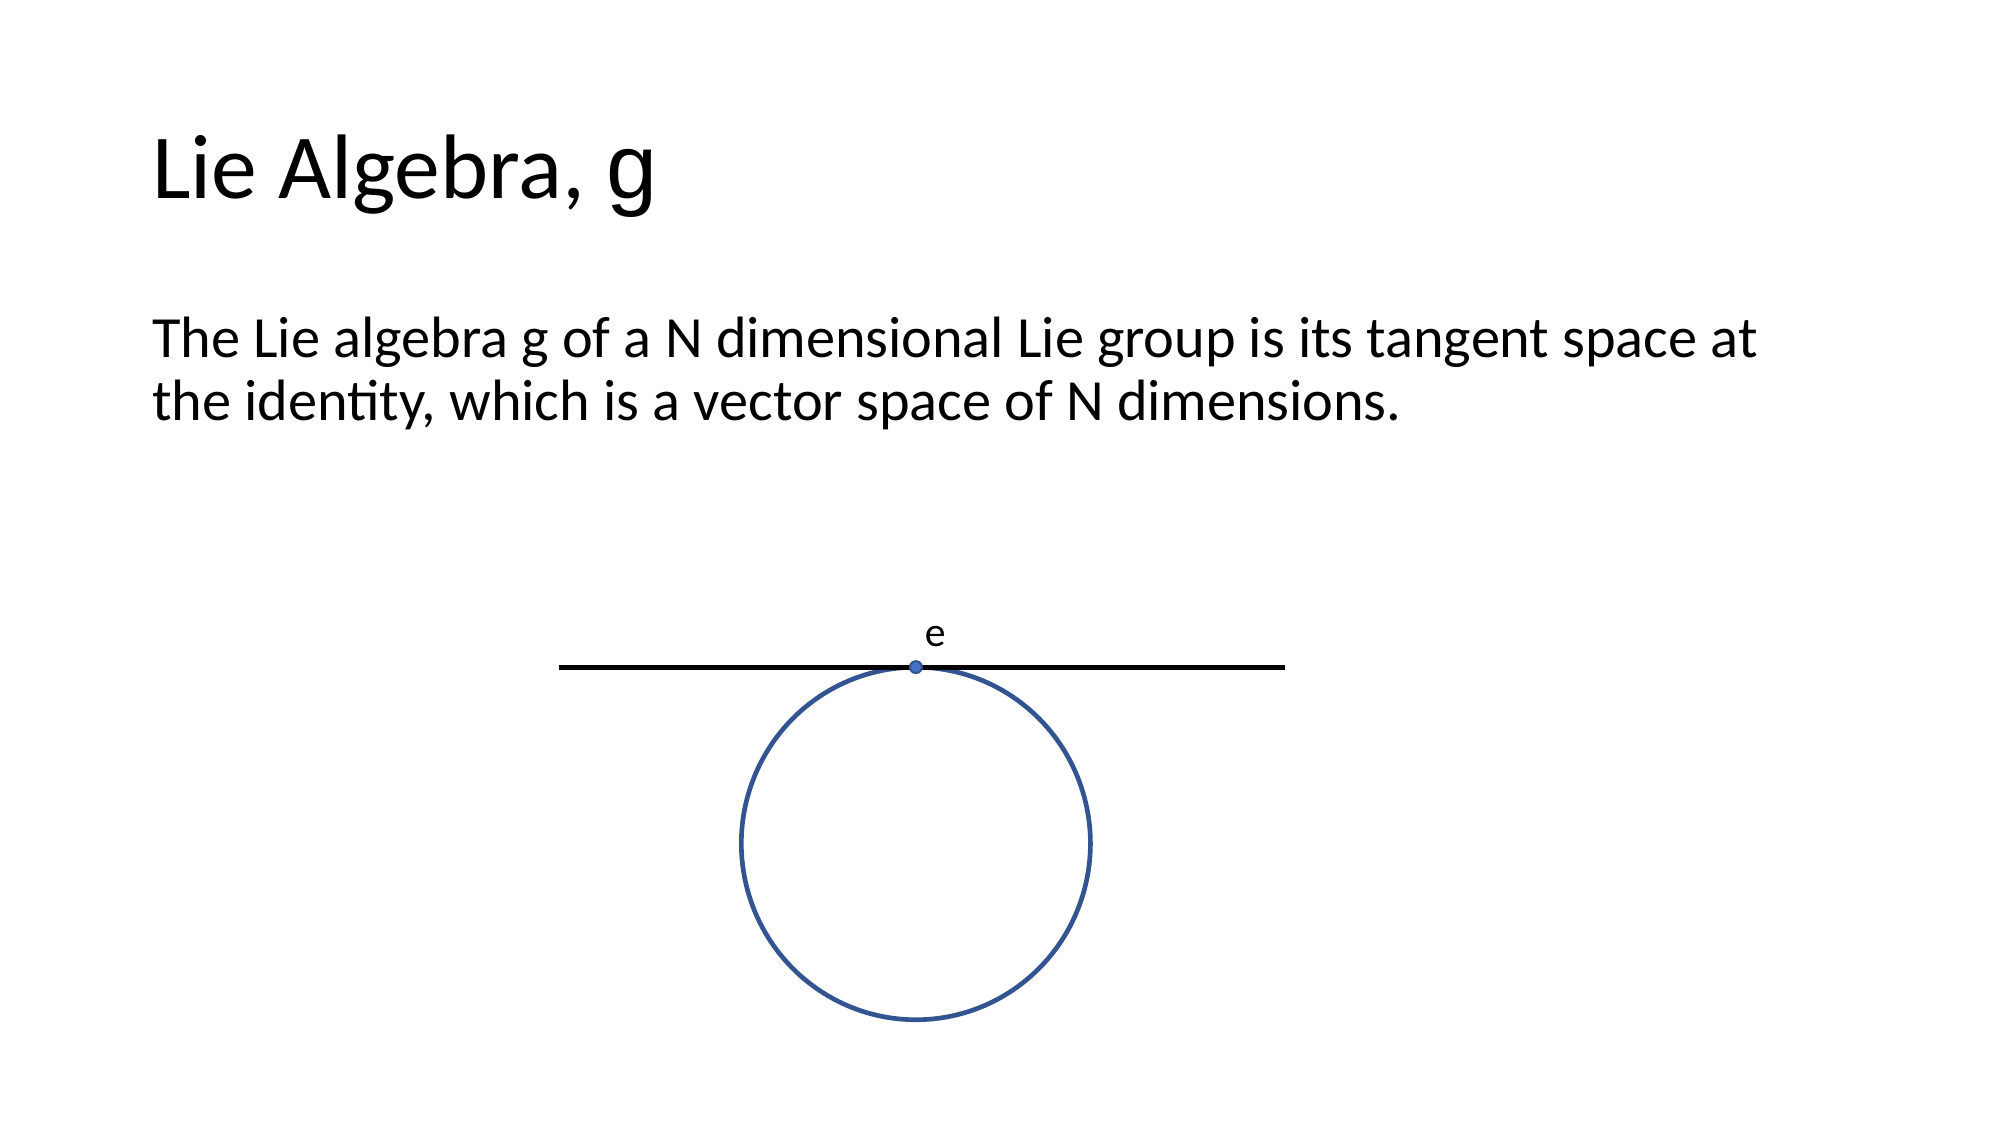

# Lie Algebra, g
The Lie algebra g of a N dimensional Lie group is its tangent space at the identity, which is a vector space of N dimensions.
e